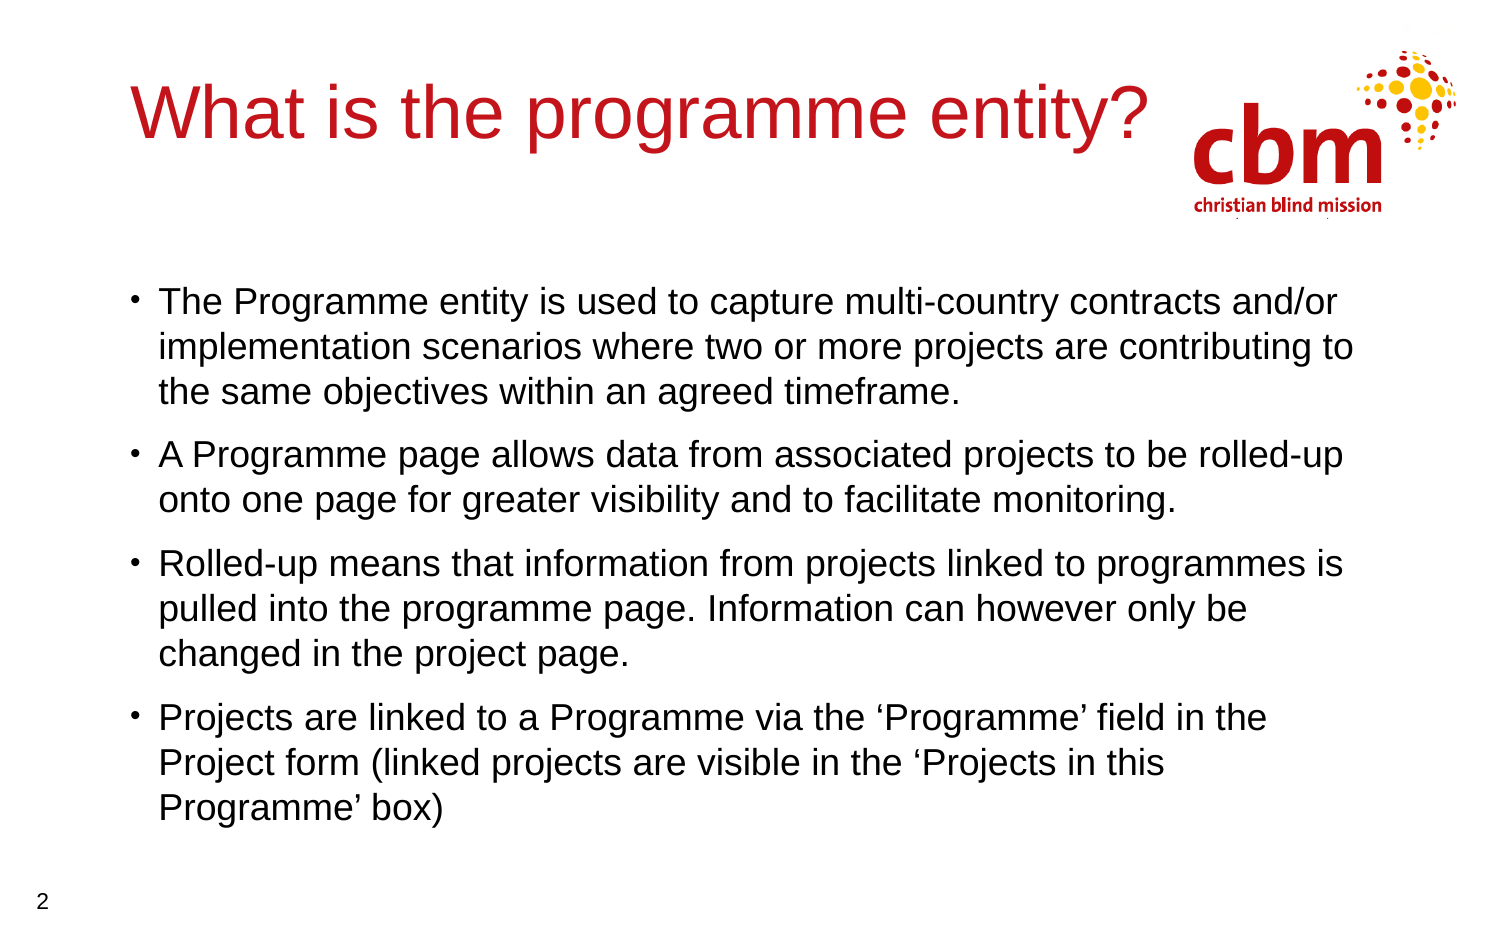

# What is the programme entity?
The Programme entity is used to capture multi-country contracts and/or implementation scenarios where two or more projects are contributing to the same objectives within an agreed timeframe.
A Programme page allows data from associated projects to be rolled-up onto one page for greater visibility and to facilitate monitoring.
Rolled-up means that information from projects linked to programmes is pulled into the programme page. Information can however only be changed in the project page.
Projects are linked to a Programme via the ‘Programme’ field in the Project form (linked projects are visible in the ‘Projects in this Programme’ box)

2